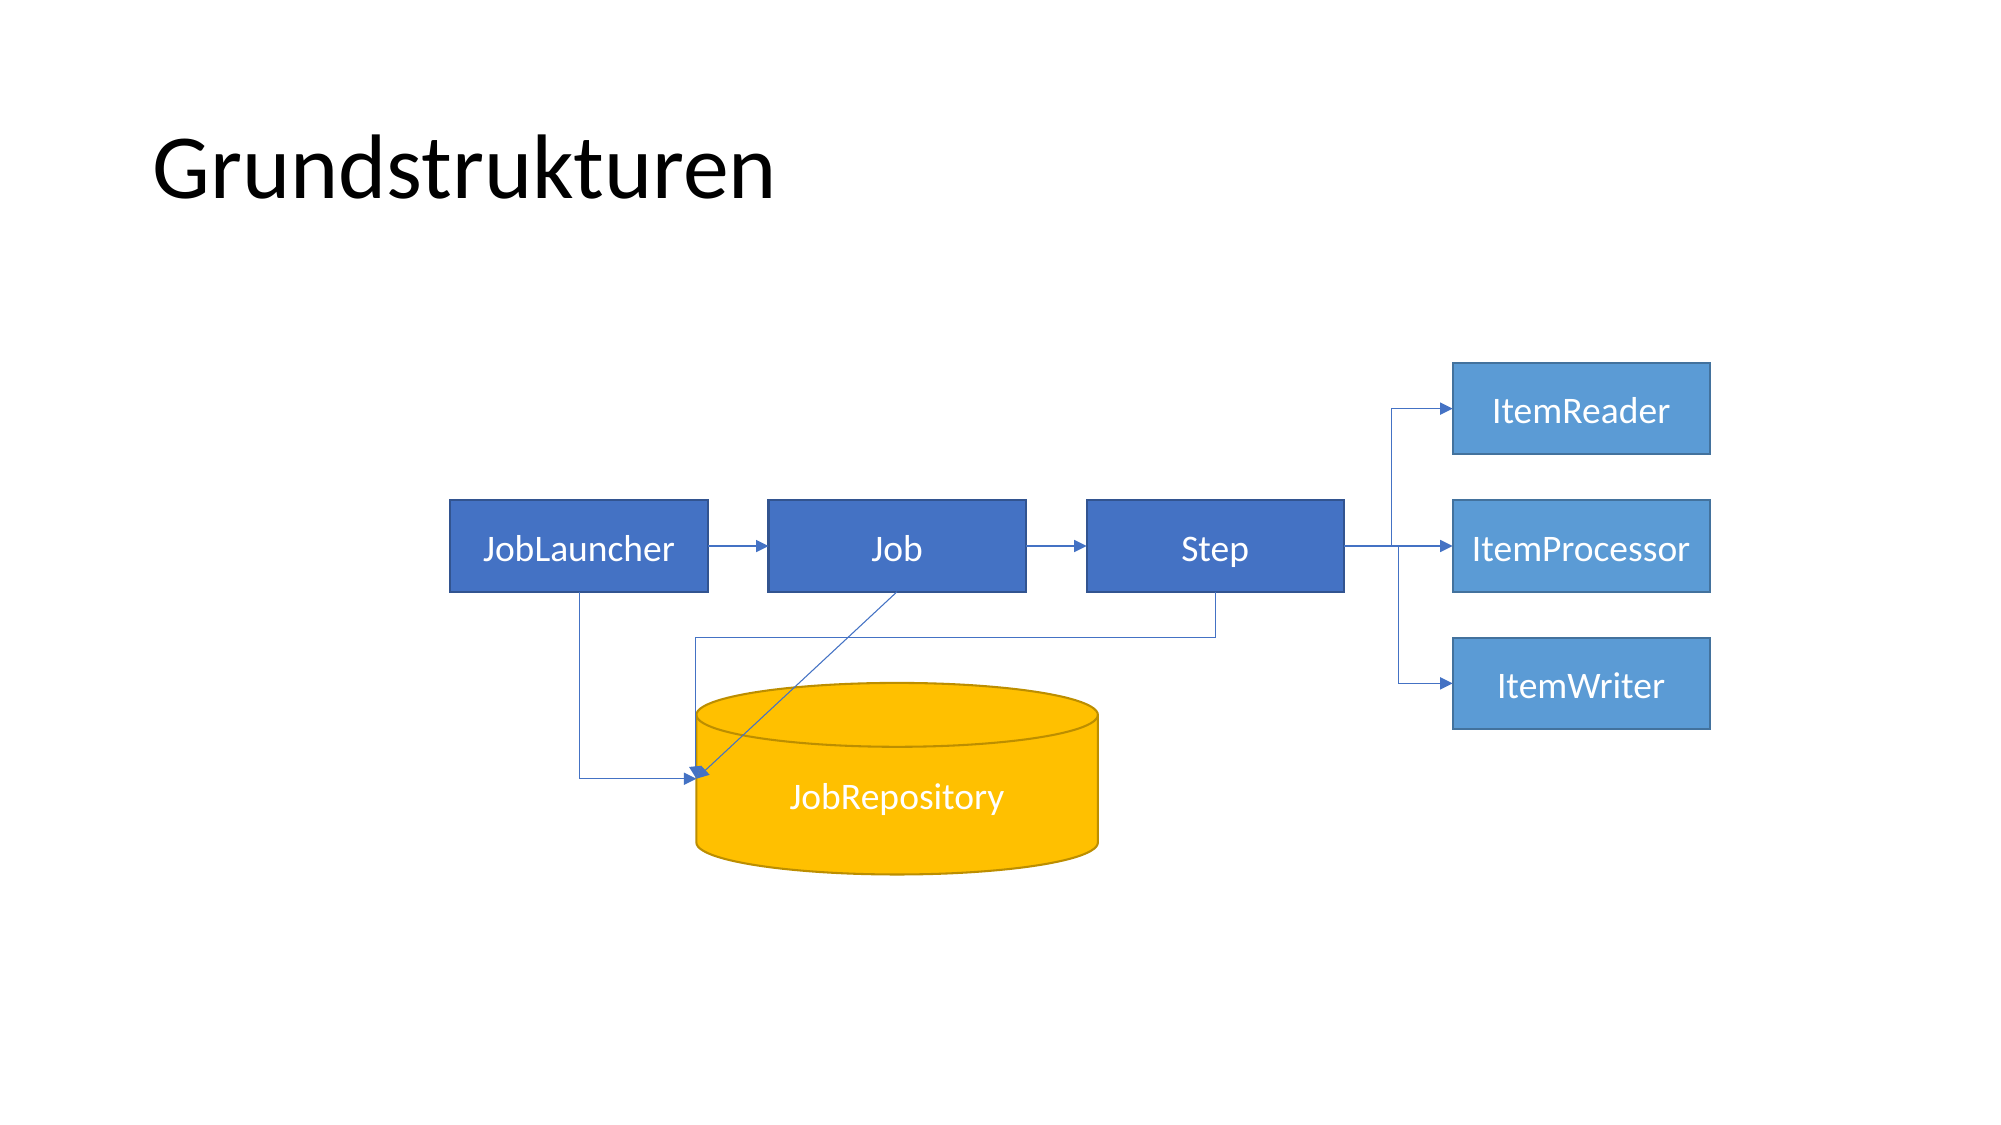

# Grundstrukturen
ItemReader
Step
ItemProcessor
Job
JobLauncher
ItemWriter
JobRepository